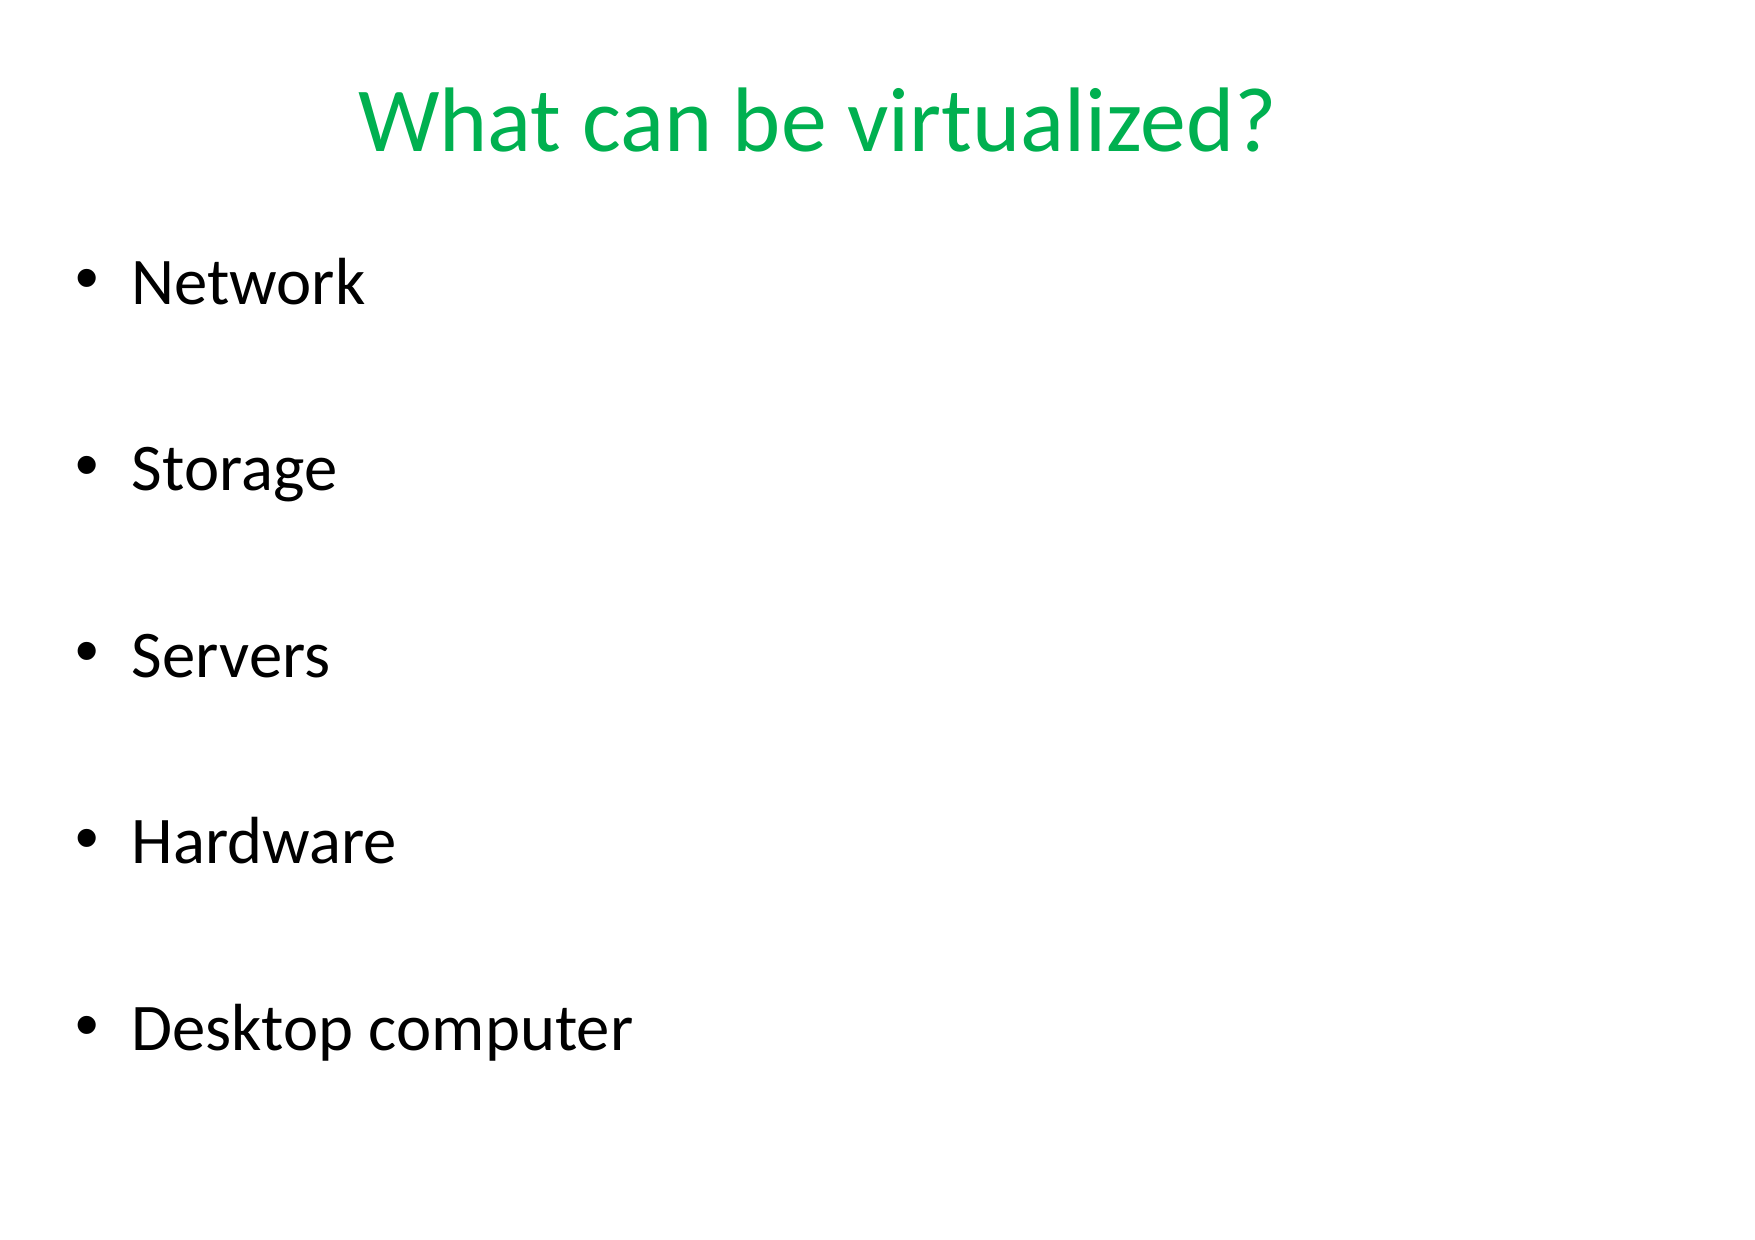

# What can be virtualized?
Network

Storage

Servers

Hardware

Desktop computer